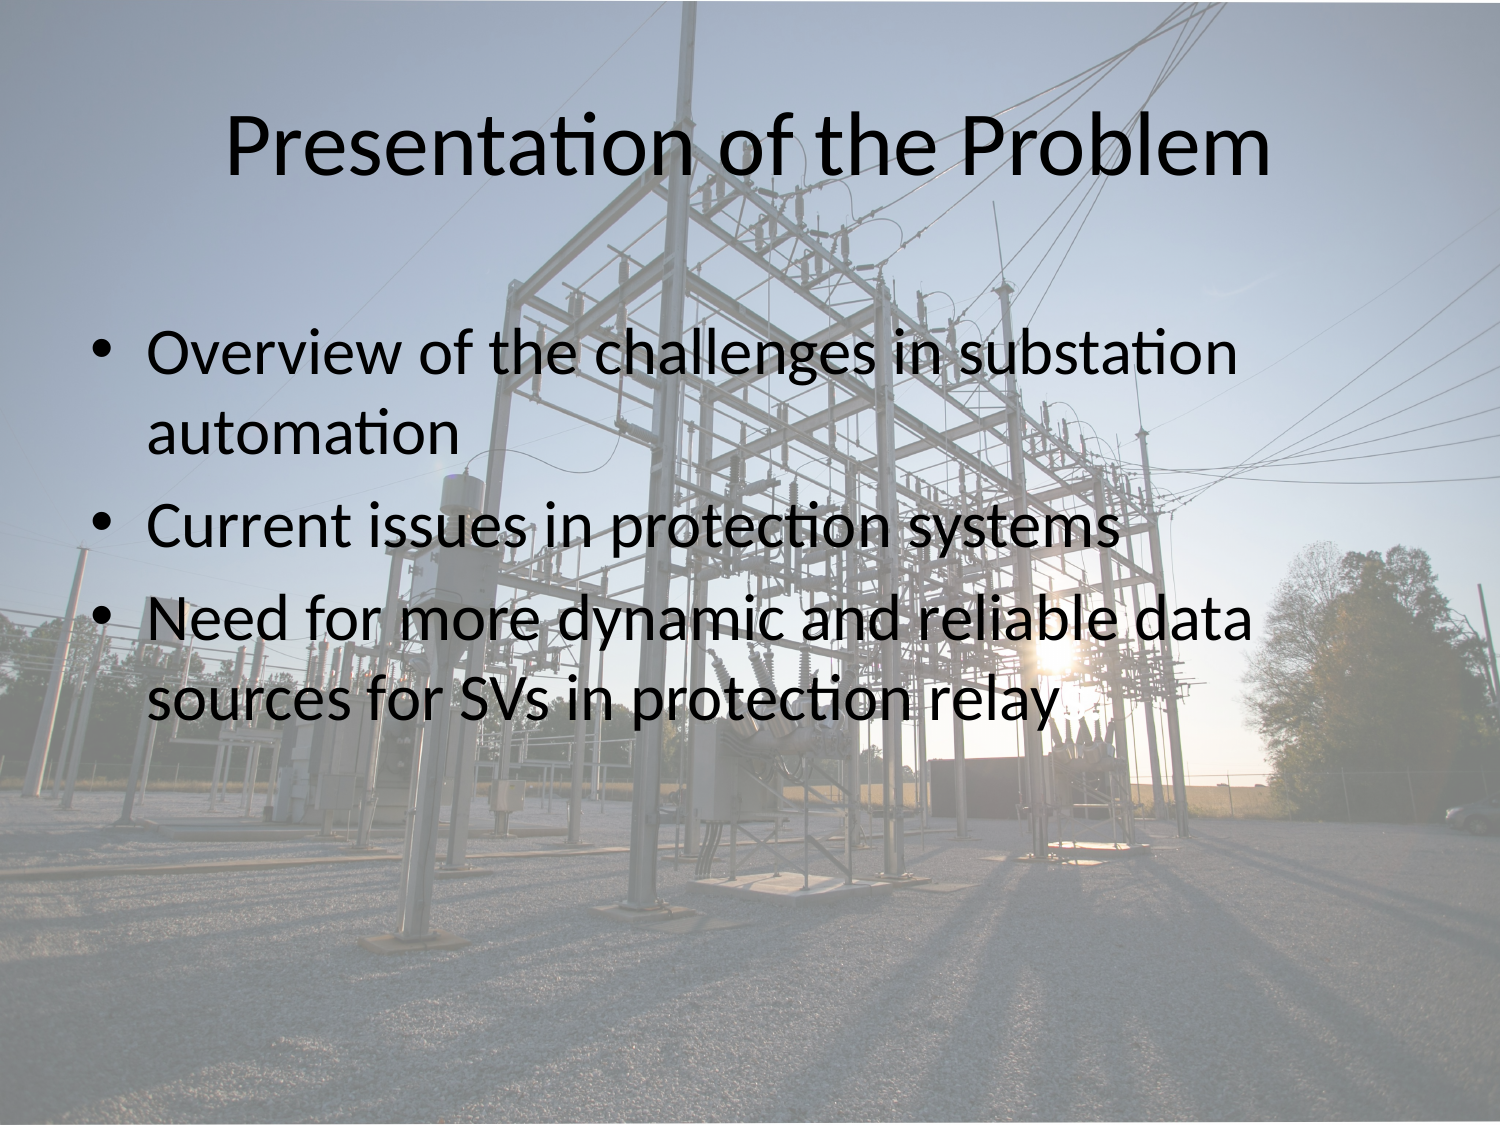

# Presentation of the Problem
Overview of the challenges in substation automation
Current issues in protection systems
Need for more dynamic and reliable data sources for SVs in protection relays.